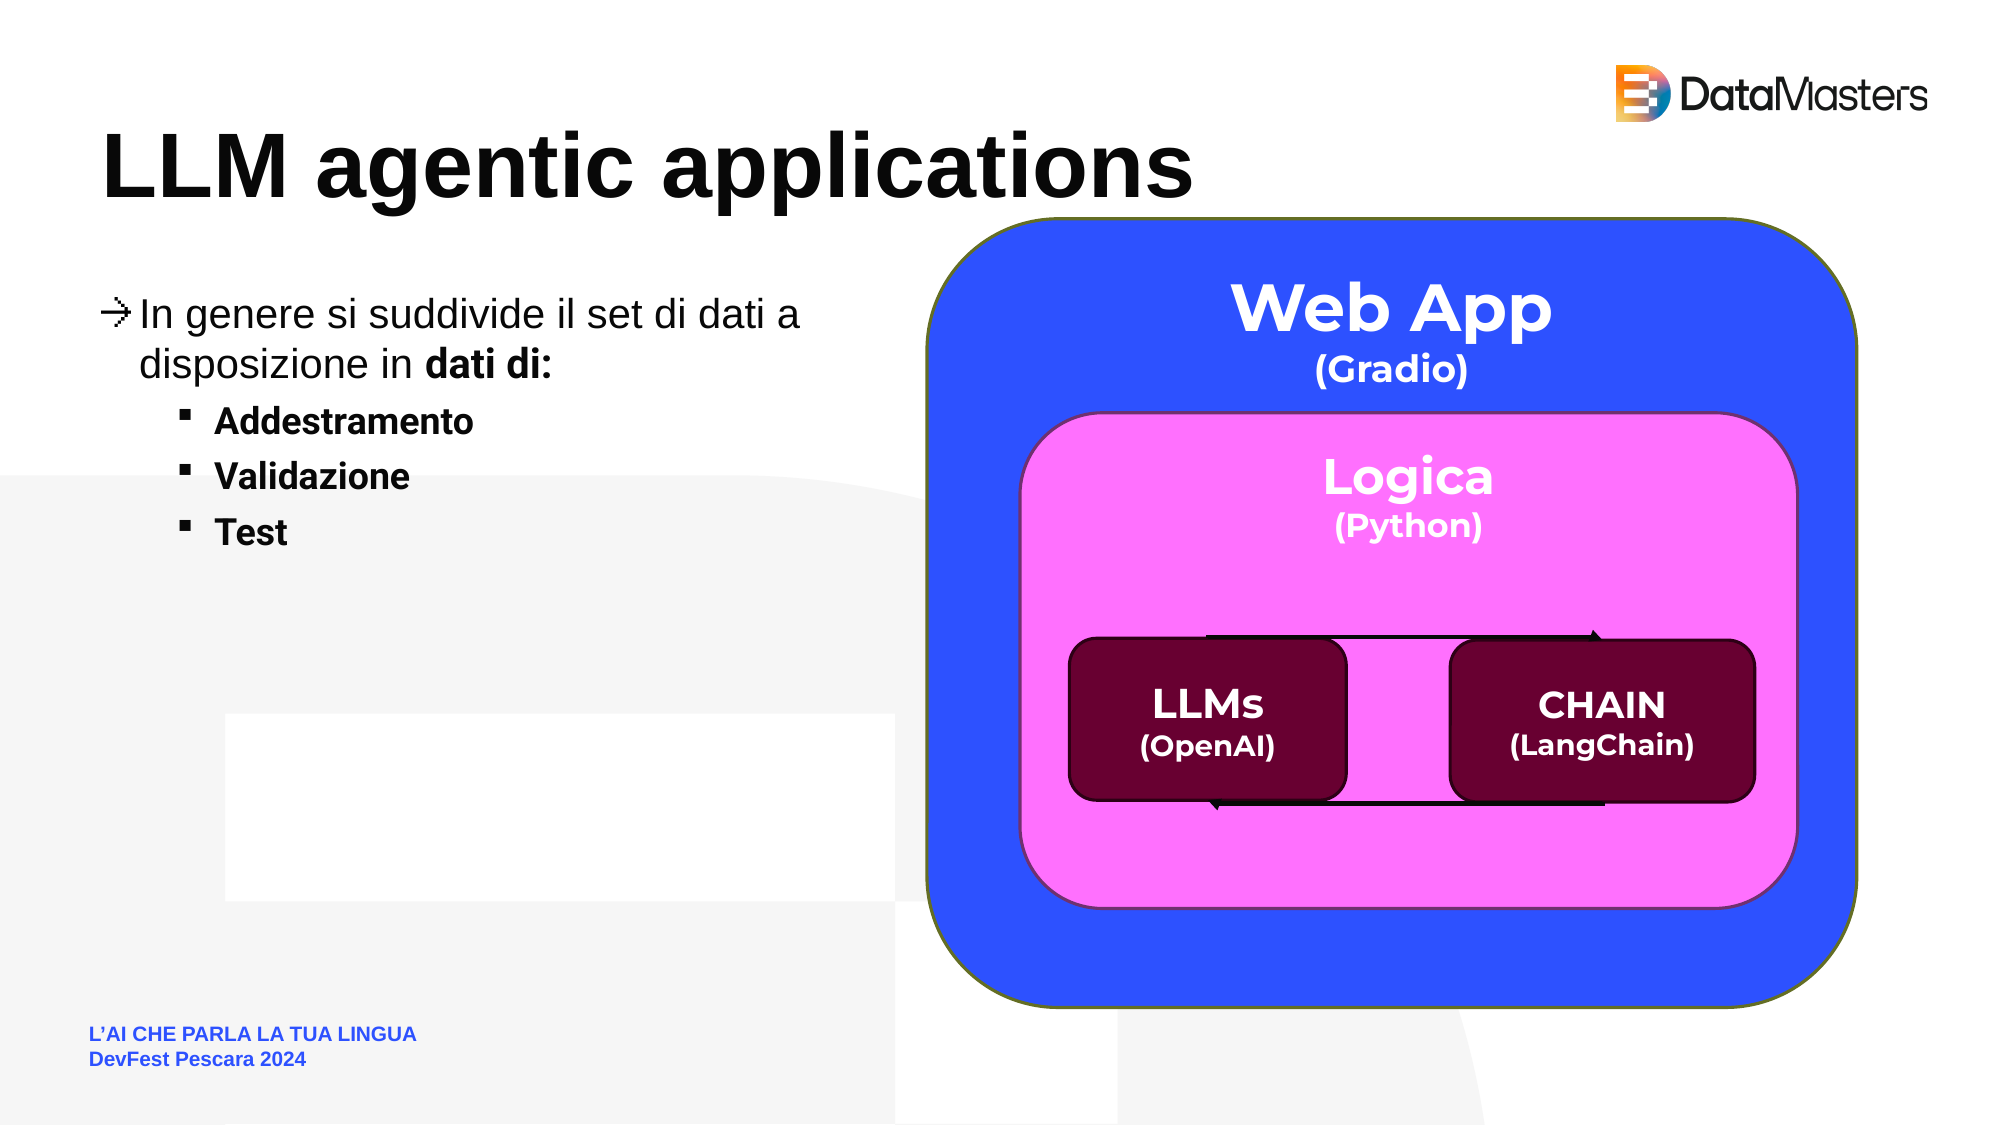

# LLM agentic applications
Web App
(Gradio)
In genere si suddivide il set di dati a disposizione in dati di:
Addestramento
Validazione
Test
Logica
(Python)
LLMs
(OpenAI)
CHAIN
(LangChain)